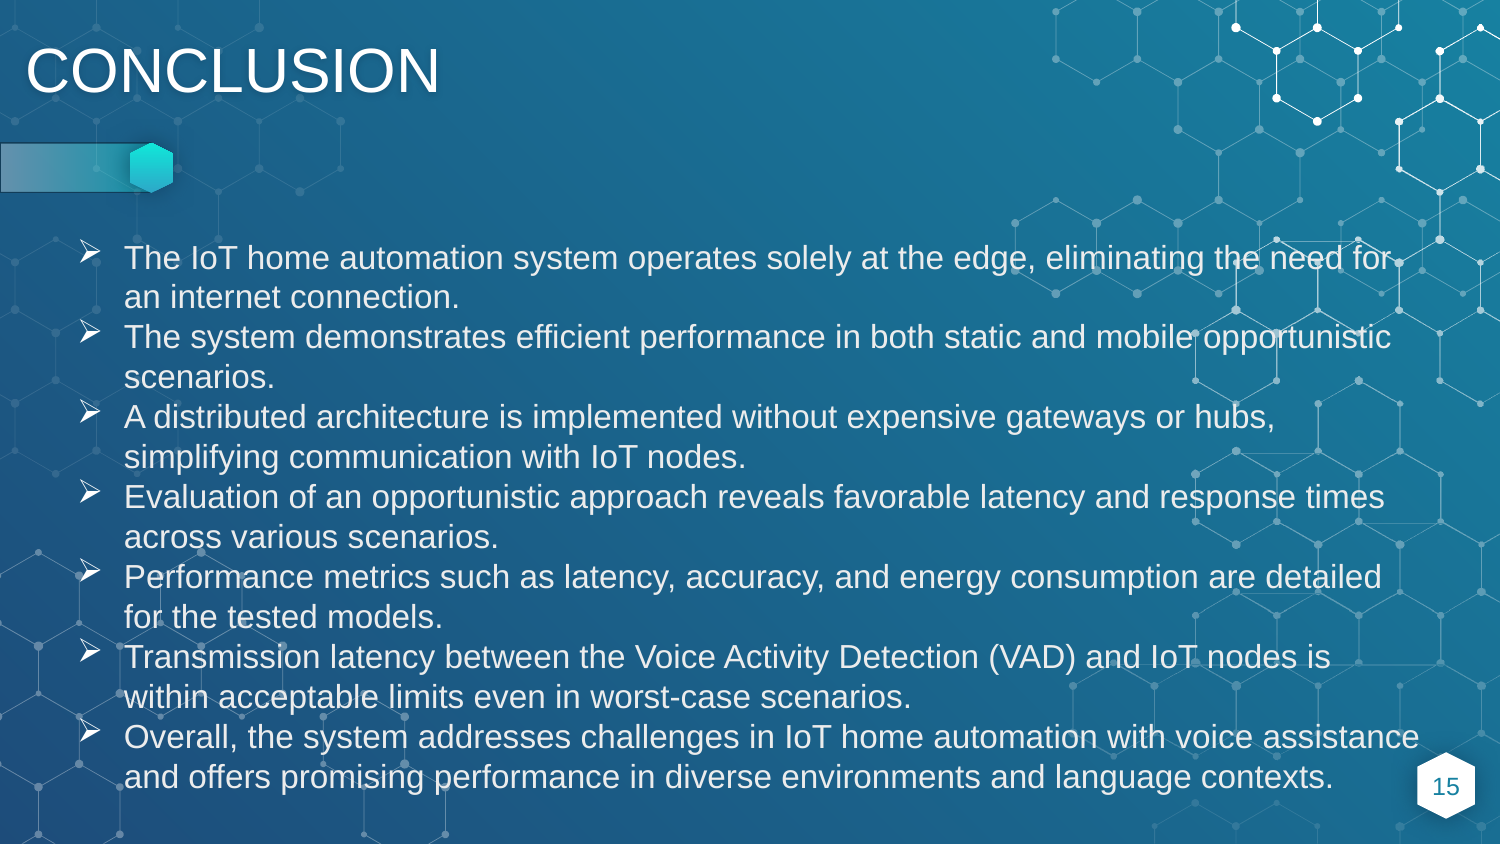

# CONCLUSION
The IoT home automation system operates solely at the edge, eliminating the need for an internet connection.
The system demonstrates efficient performance in both static and mobile opportunistic scenarios.
A distributed architecture is implemented without expensive gateways or hubs, simplifying communication with IoT nodes.
Evaluation of an opportunistic approach reveals favorable latency and response times across various scenarios.
Performance metrics such as latency, accuracy, and energy consumption are detailed for the tested models.
Transmission latency between the Voice Activity Detection (VAD) and IoT nodes is within acceptable limits even in worst-case scenarios.
Overall, the system addresses challenges in IoT home automation with voice assistance and offers promising performance in diverse environments and language contexts.
15